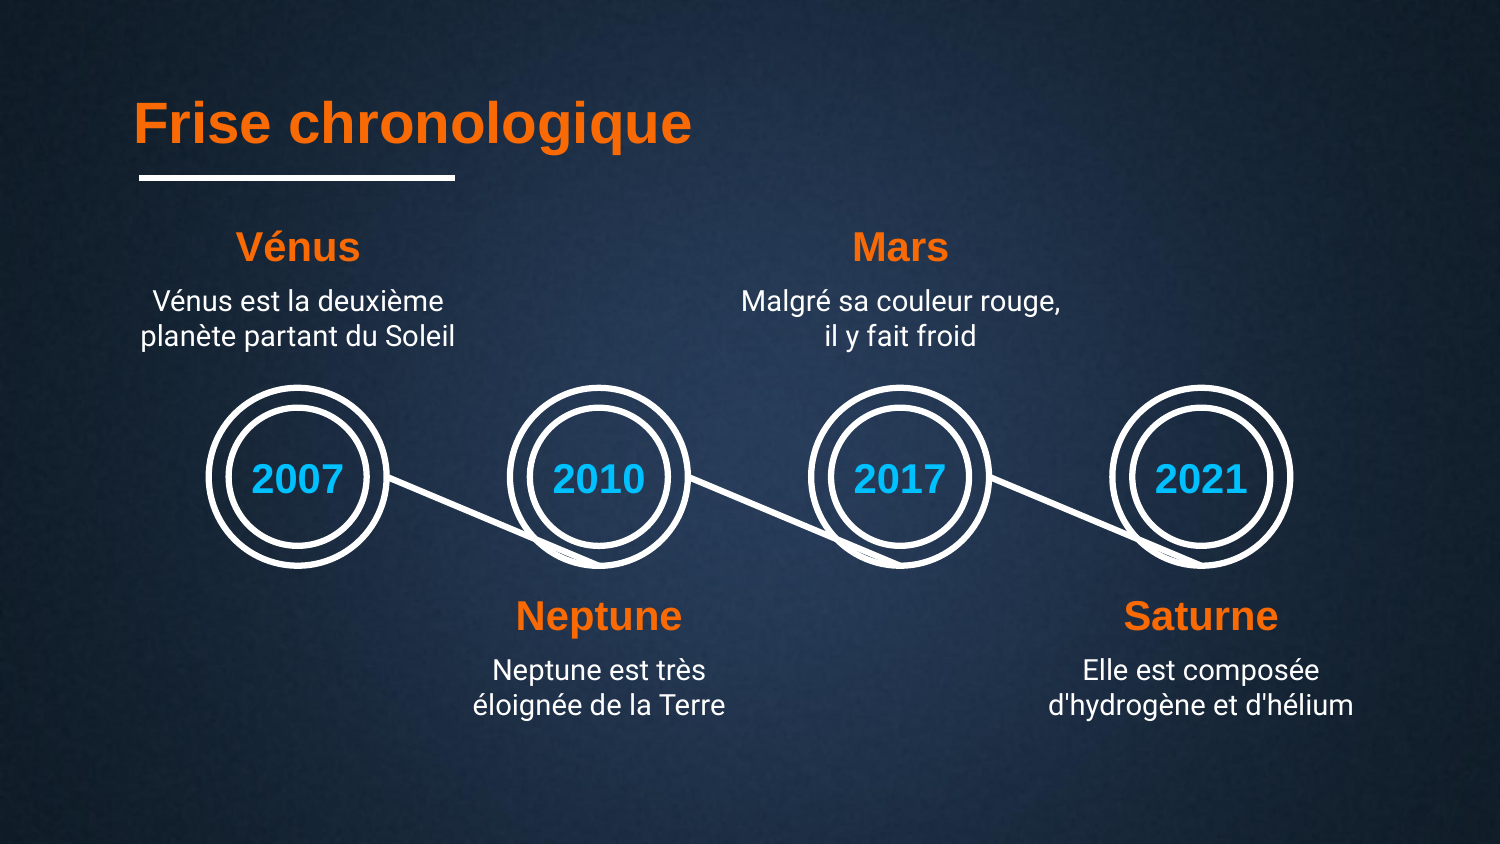

# Frise chronologique
Vénus
Mars
Vénus est la deuxième planète partant du Soleil
Malgré sa couleur rouge, il y fait froid
2010
2007
2021
2017
Neptune
Saturne
Neptune est très éloignée de la Terre
Elle est composée d'hydrogène et d'hélium